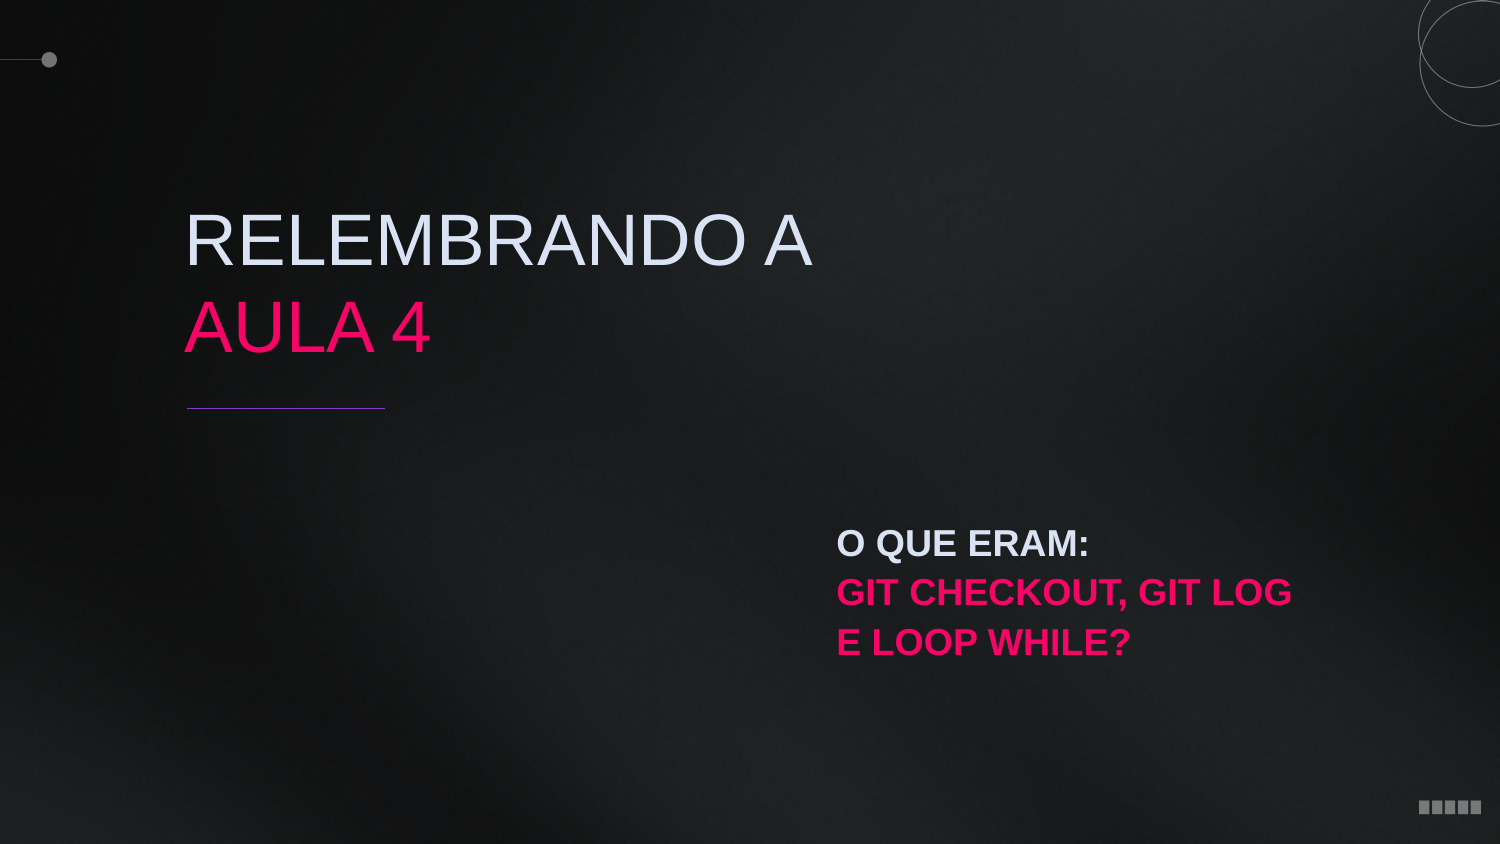

RELEMBRANDO A
AULA 4
O QUE ERAM:
GIT CHECKOUT, GIT LOG
E LOOP WHILE?